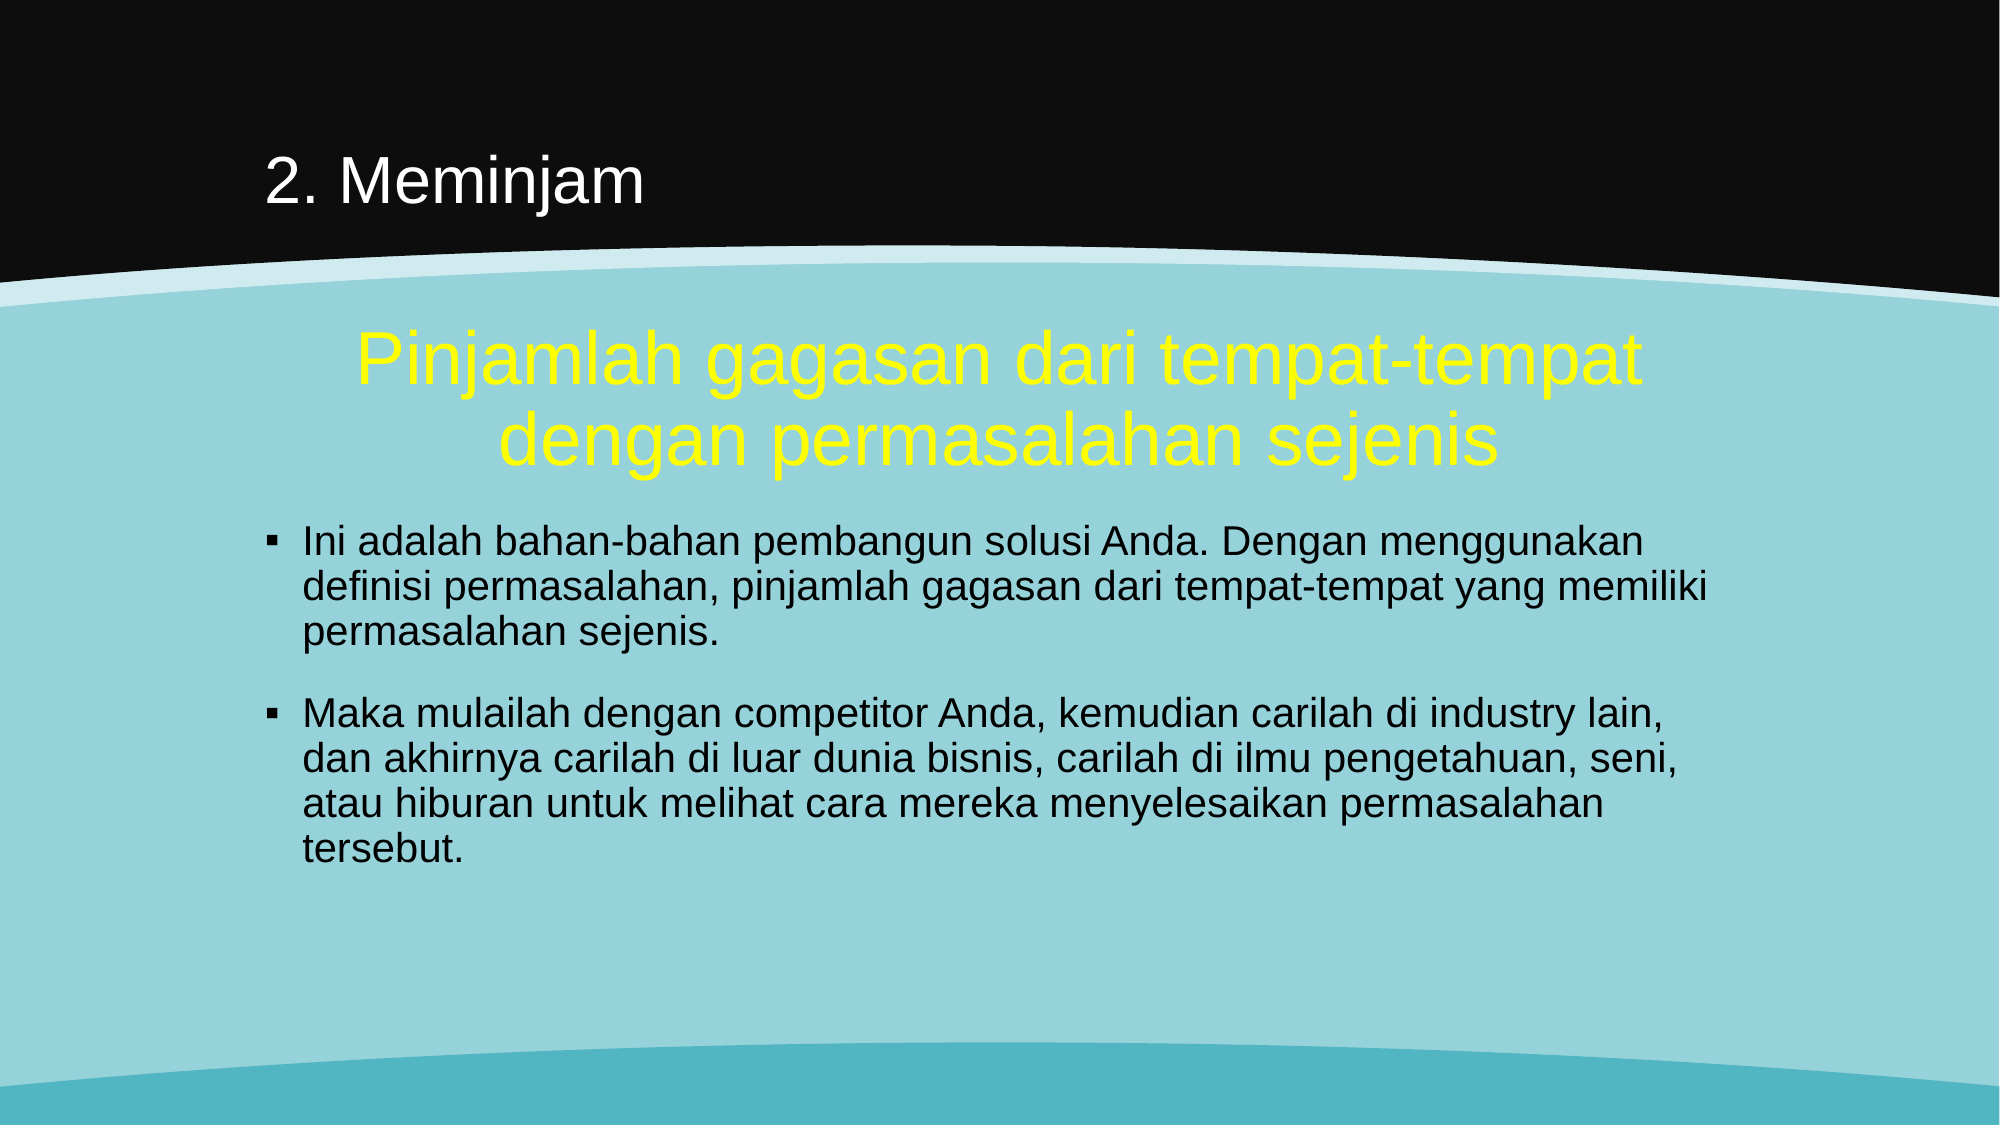

# 2. Meminjam
Pinjamlah gagasan dari tempat-tempat dengan permasalahan sejenis
Ini adalah bahan-bahan pembangun solusi Anda. Dengan menggunakan definisi permasalahan, pinjamlah gagasan dari tempat-tempat yang memiliki permasalahan sejenis.
Maka mulailah dengan competitor Anda, kemudian carilah di industry lain, dan akhirnya carilah di luar dunia bisnis, carilah di ilmu pengetahuan, seni, atau hiburan untuk melihat cara mereka menyelesaikan permasalahan tersebut.